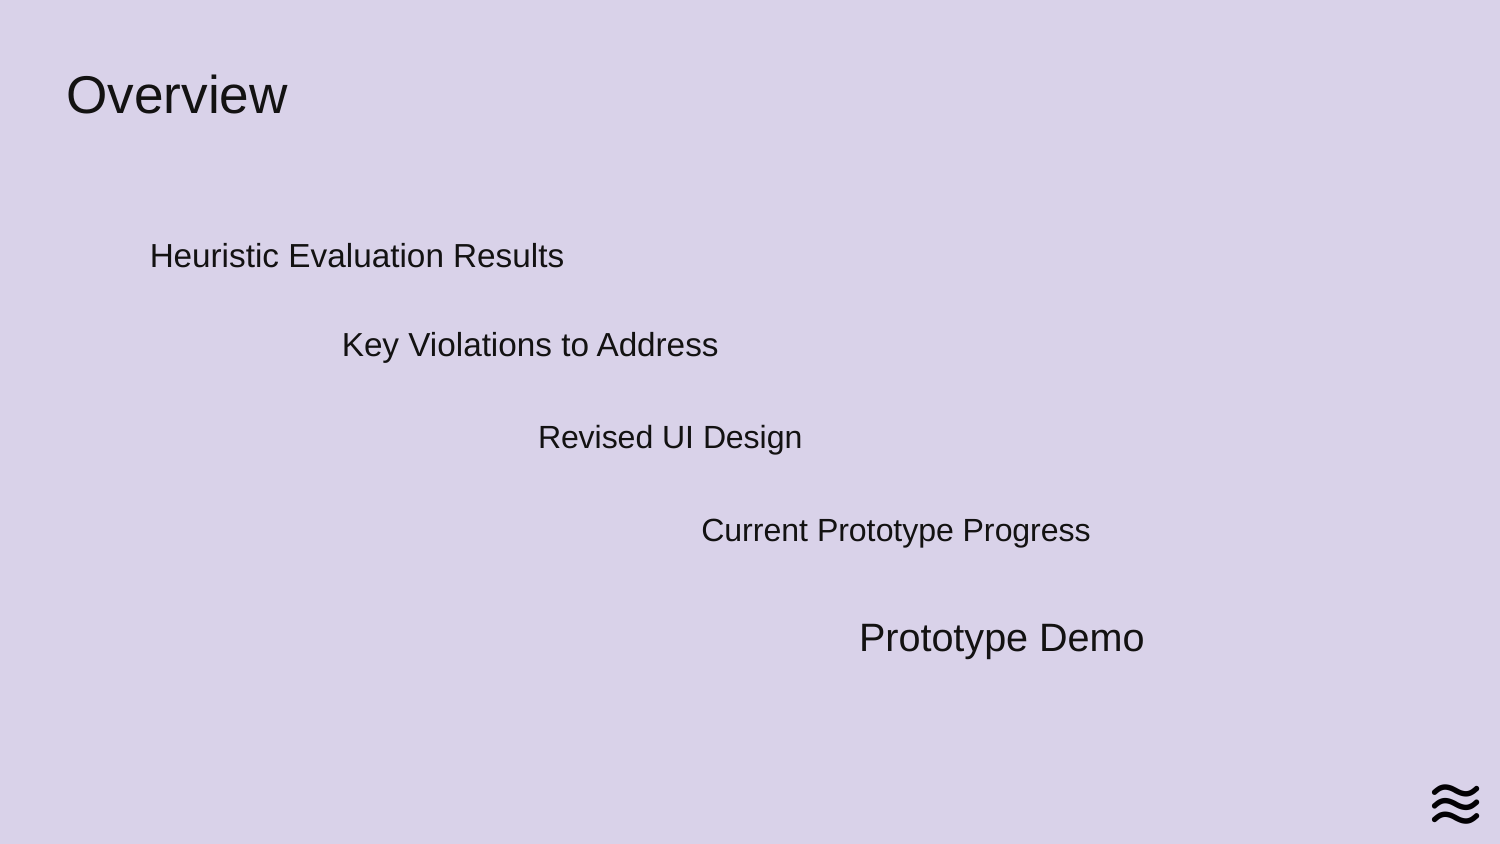

# Overview
Heuristic Evaluation Results
Key Violations to Address
Revised UI Design
Current Prototype Progress
Prototype Demo